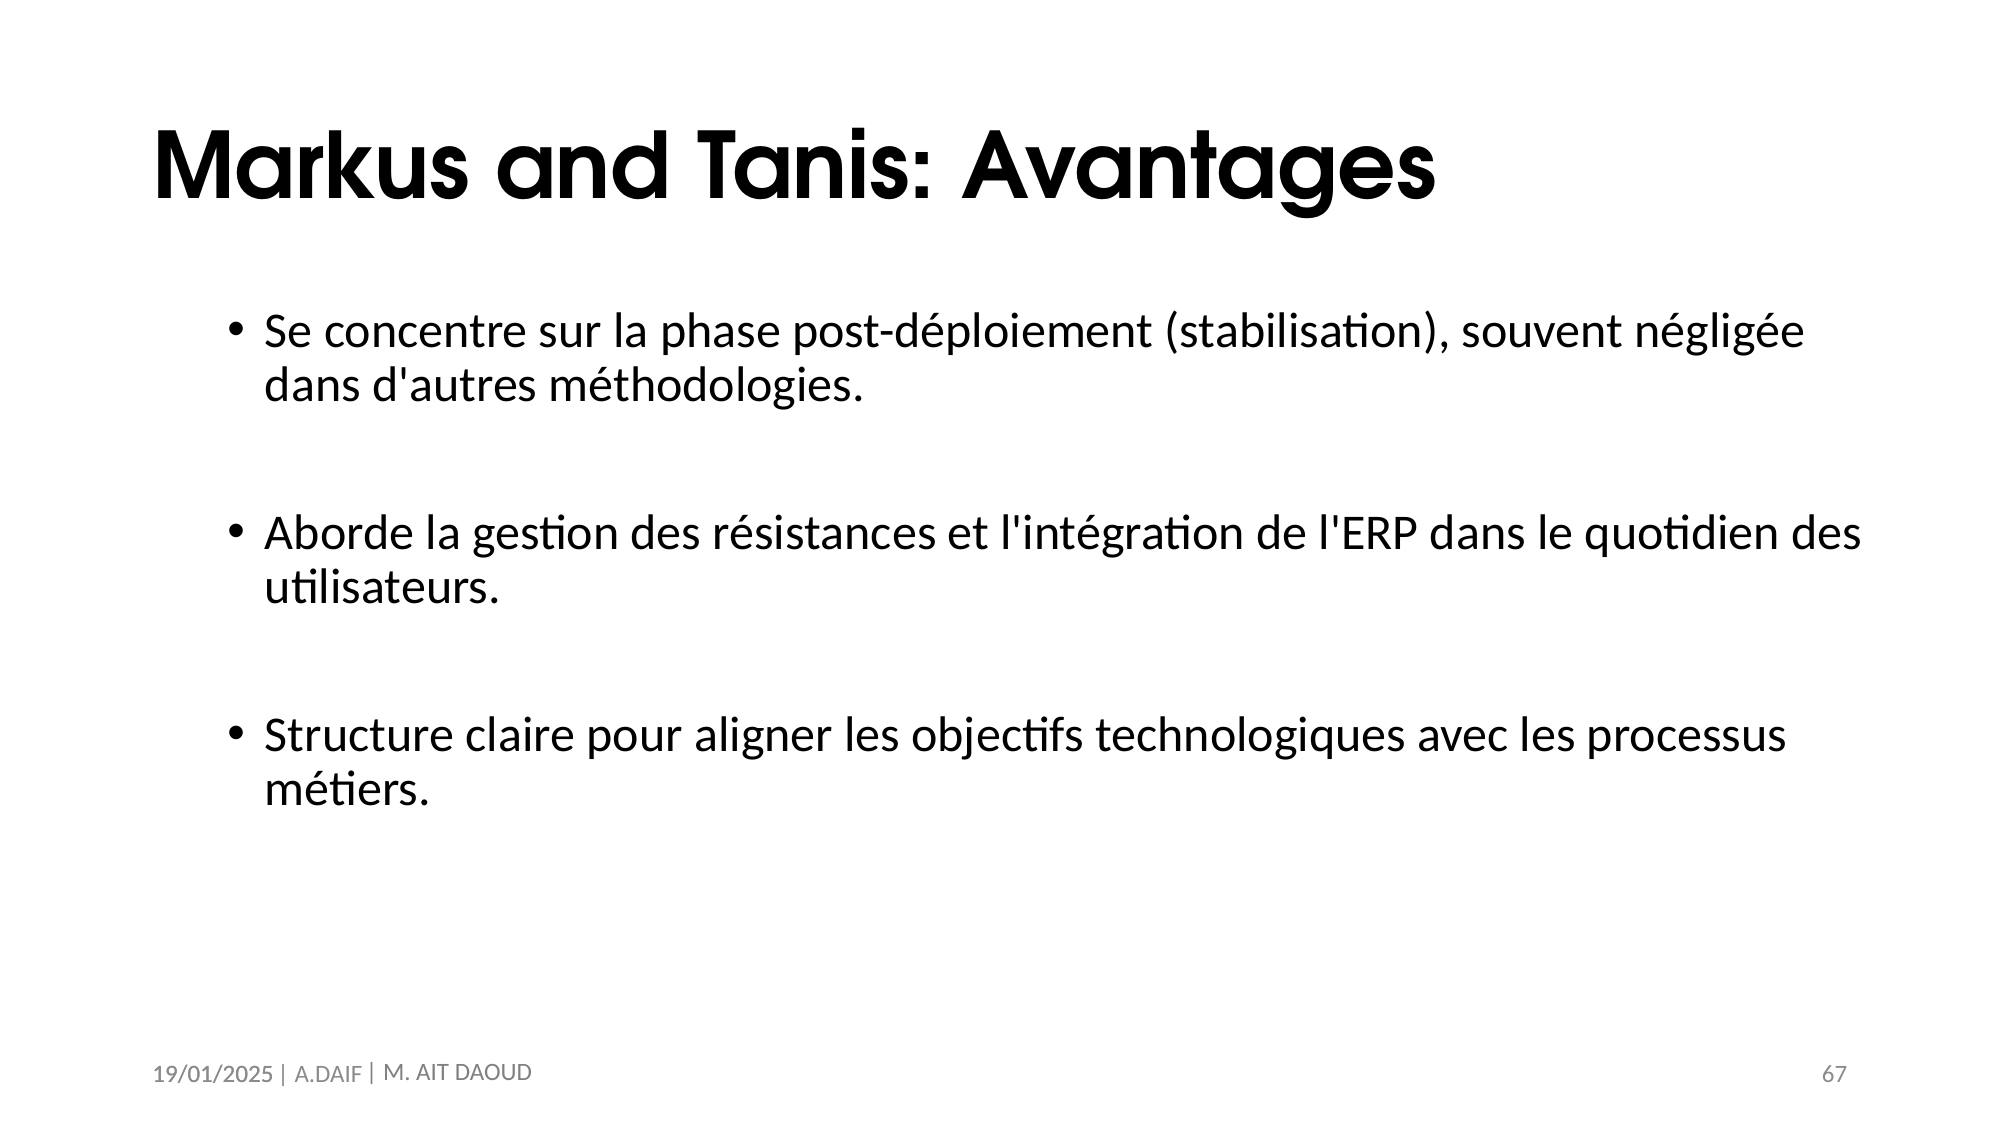

# Markus and Tanis: Avantages

Se concentre sur la phase post-déploiement (stabilisation), souvent négligée dans d'autres méthodologies.

Aborde la gestion des résistances et l'intégration de l'ERP dans le quotidien des utilisateurs.

Structure claire pour aligner les objectifs technologiques avec les processus métiers.

19/01/2025
67